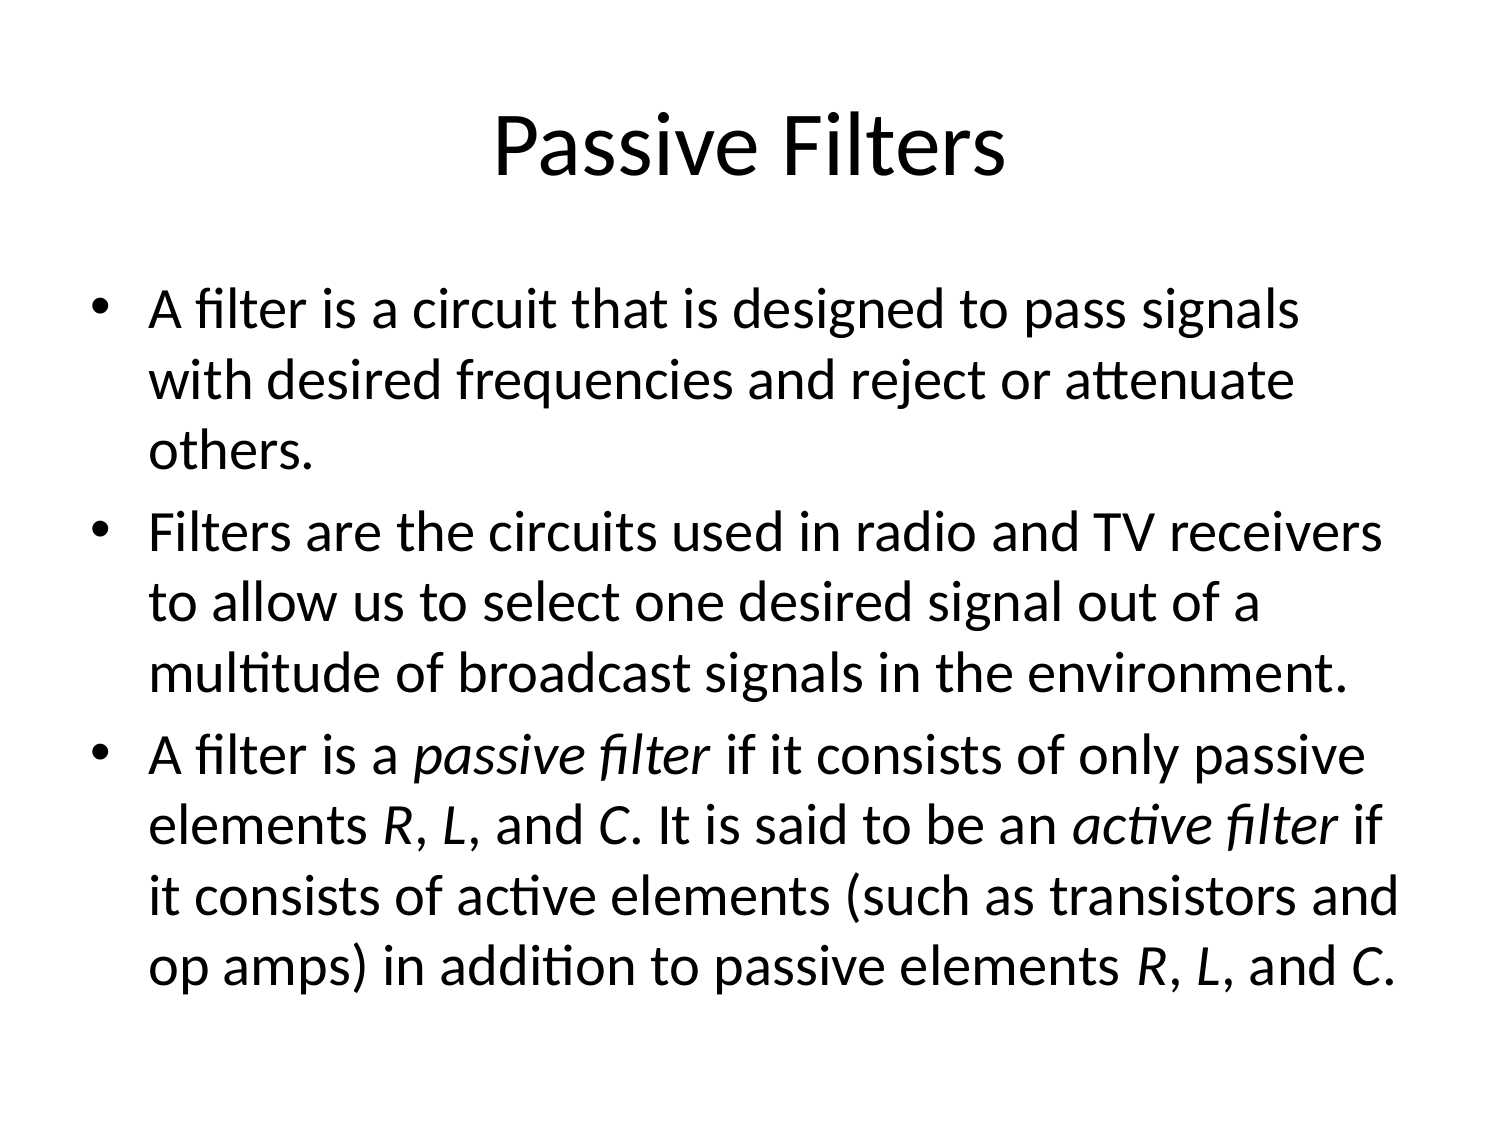

# Passive Filters
A filter is a circuit that is designed to pass signals with desired frequencies and reject or attenuate others.
Filters are the circuits used in radio and TV receivers to allow us to select one desired signal out of a multitude of broadcast signals in the environment.
A filter is a passive filter if it consists of only passive elements R, L, and C. It is said to be an active filter if it consists of active elements (such as transistors and op amps) in addition to passive elements R, L, and C.